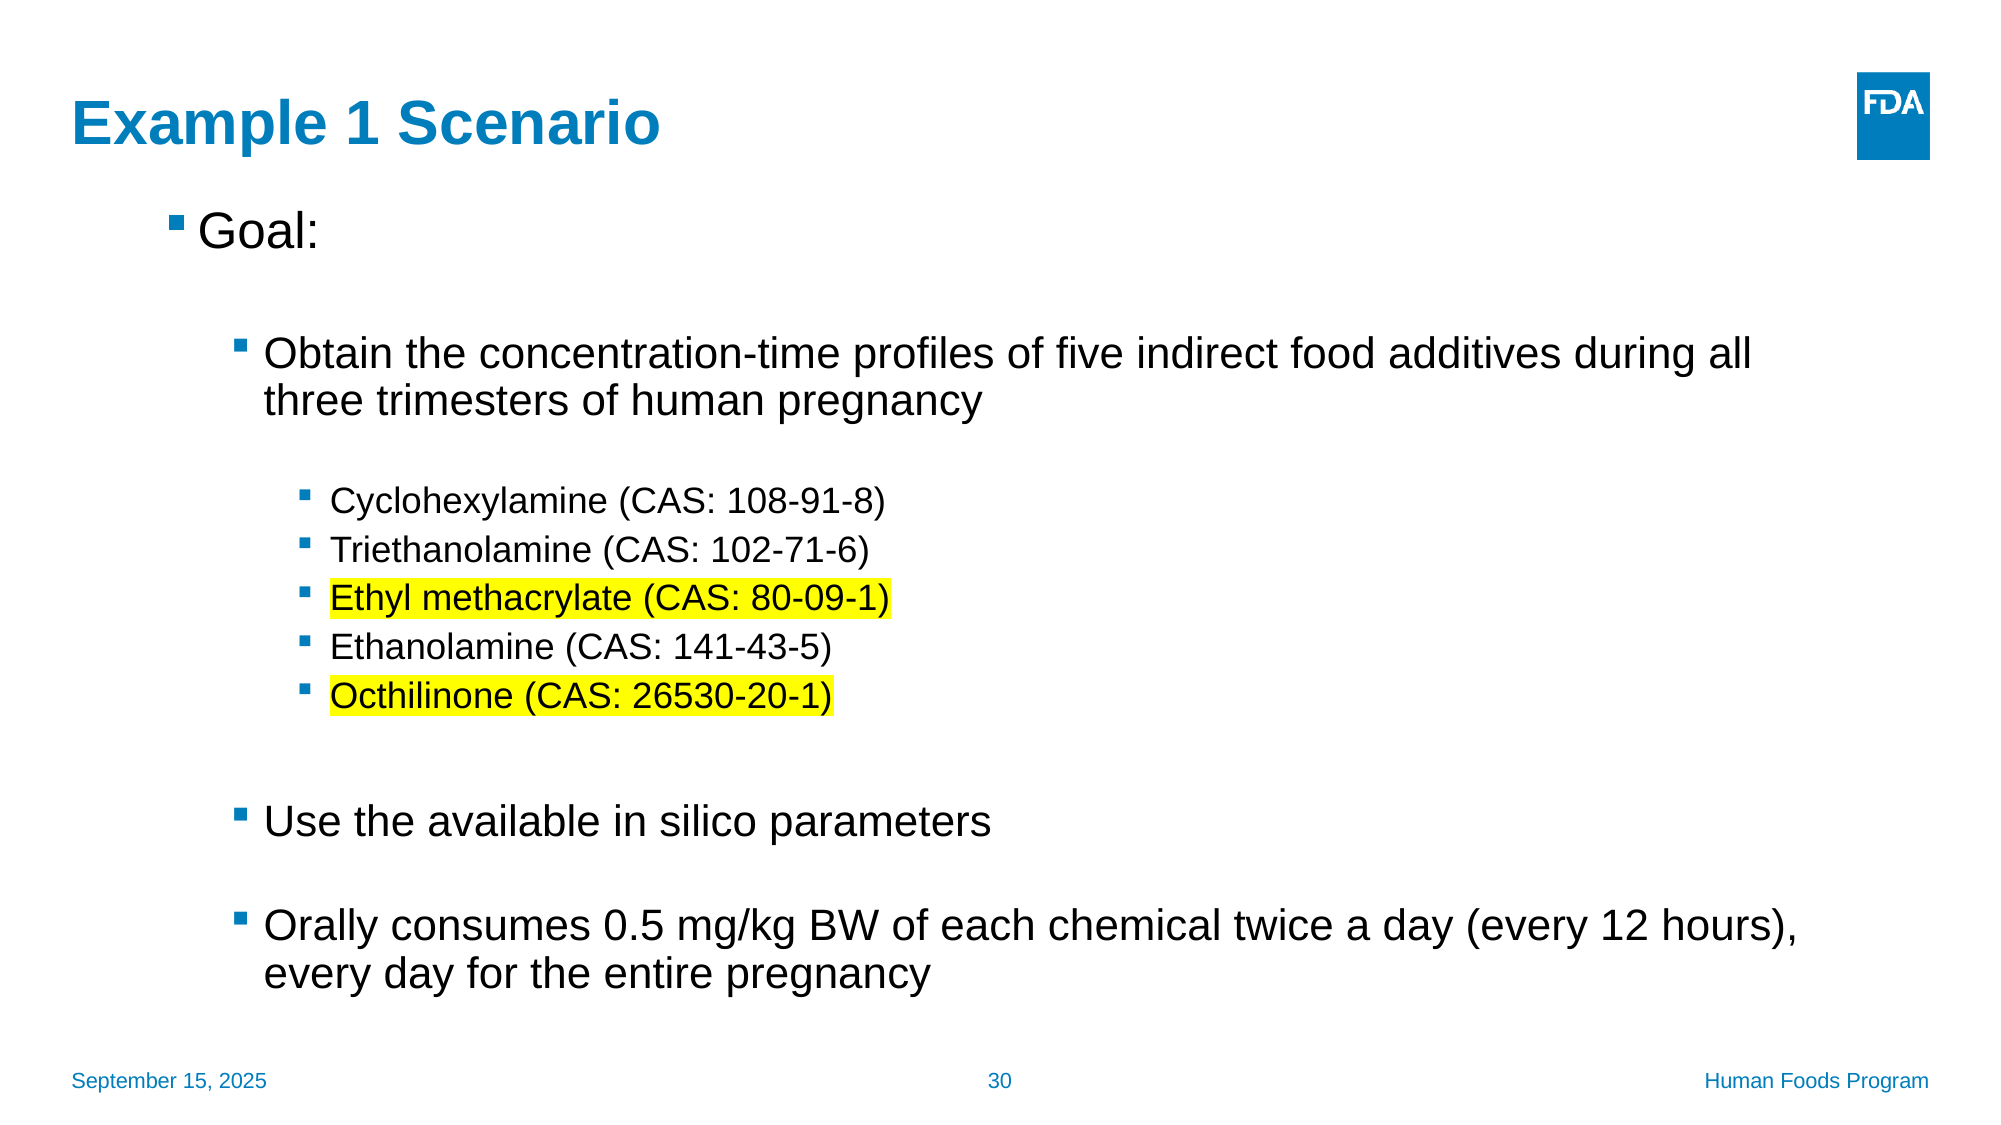

# Example 1 Scenario
Goal:
Obtain the concentration-time profiles of five indirect food additives during all three trimesters of human pregnancy
Cyclohexylamine (CAS: 108-91-8)
Triethanolamine (CAS: 102-71-6)
Ethyl methacrylate (CAS: 80-09-1)
Ethanolamine (CAS: 141-43-5)
Octhilinone (CAS: 26530-20-1)

Use the available in silico parameters
Orally consumes 0.5 mg/kg BW of each chemical twice a day (every 12 hours), every day for the entire pregnancy
September 15, 2025
30
Human Foods Program